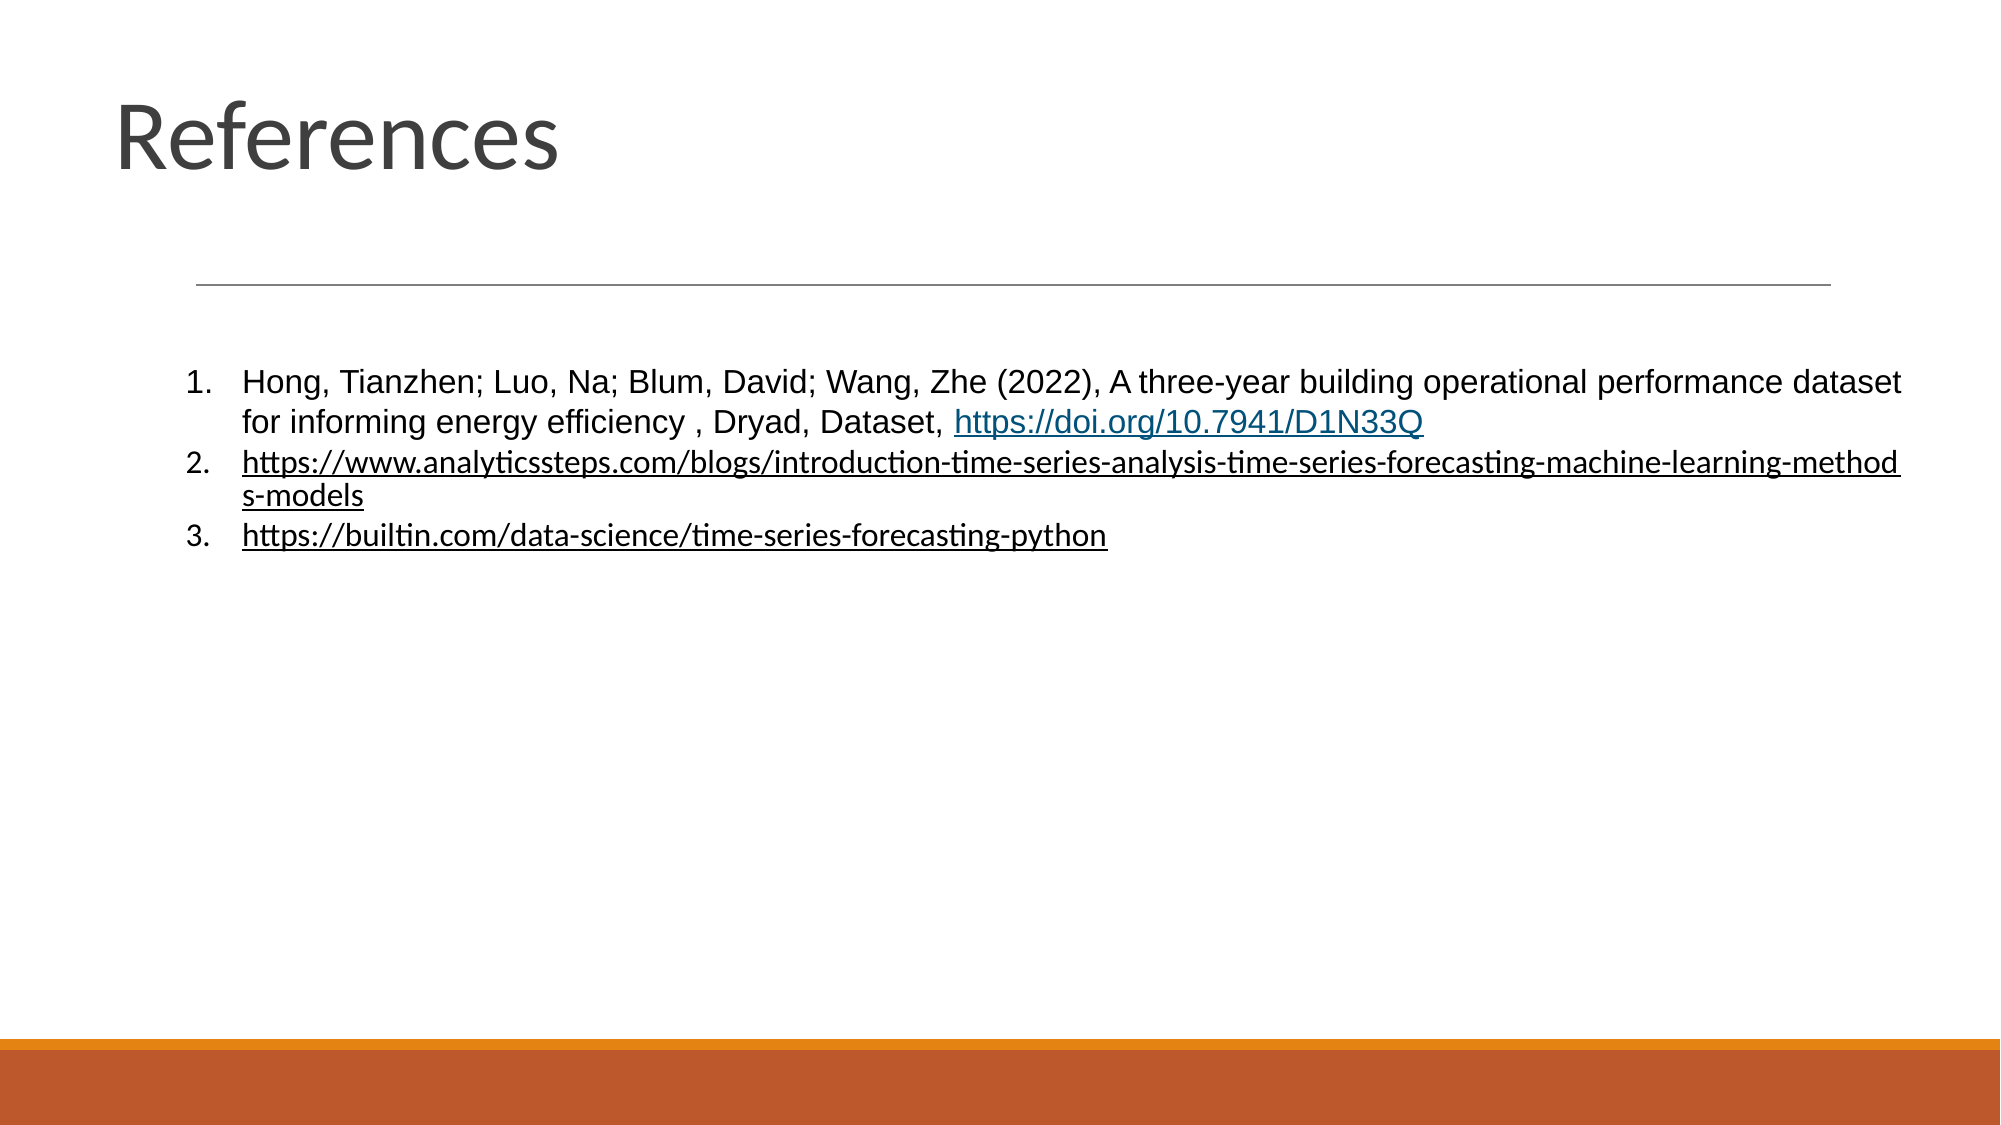

# References
Hong, Tianzhen; Luo, Na; Blum, David; Wang, Zhe (2022), A three-year building operational performance dataset for informing energy efficiency , Dryad, Dataset, https://doi.org/10.7941/D1N33Q
https://www.analyticssteps.com/blogs/introduction-time-series-analysis-time-series-forecasting-machine-learning-methods-models
https://builtin.com/data-science/time-series-forecasting-python